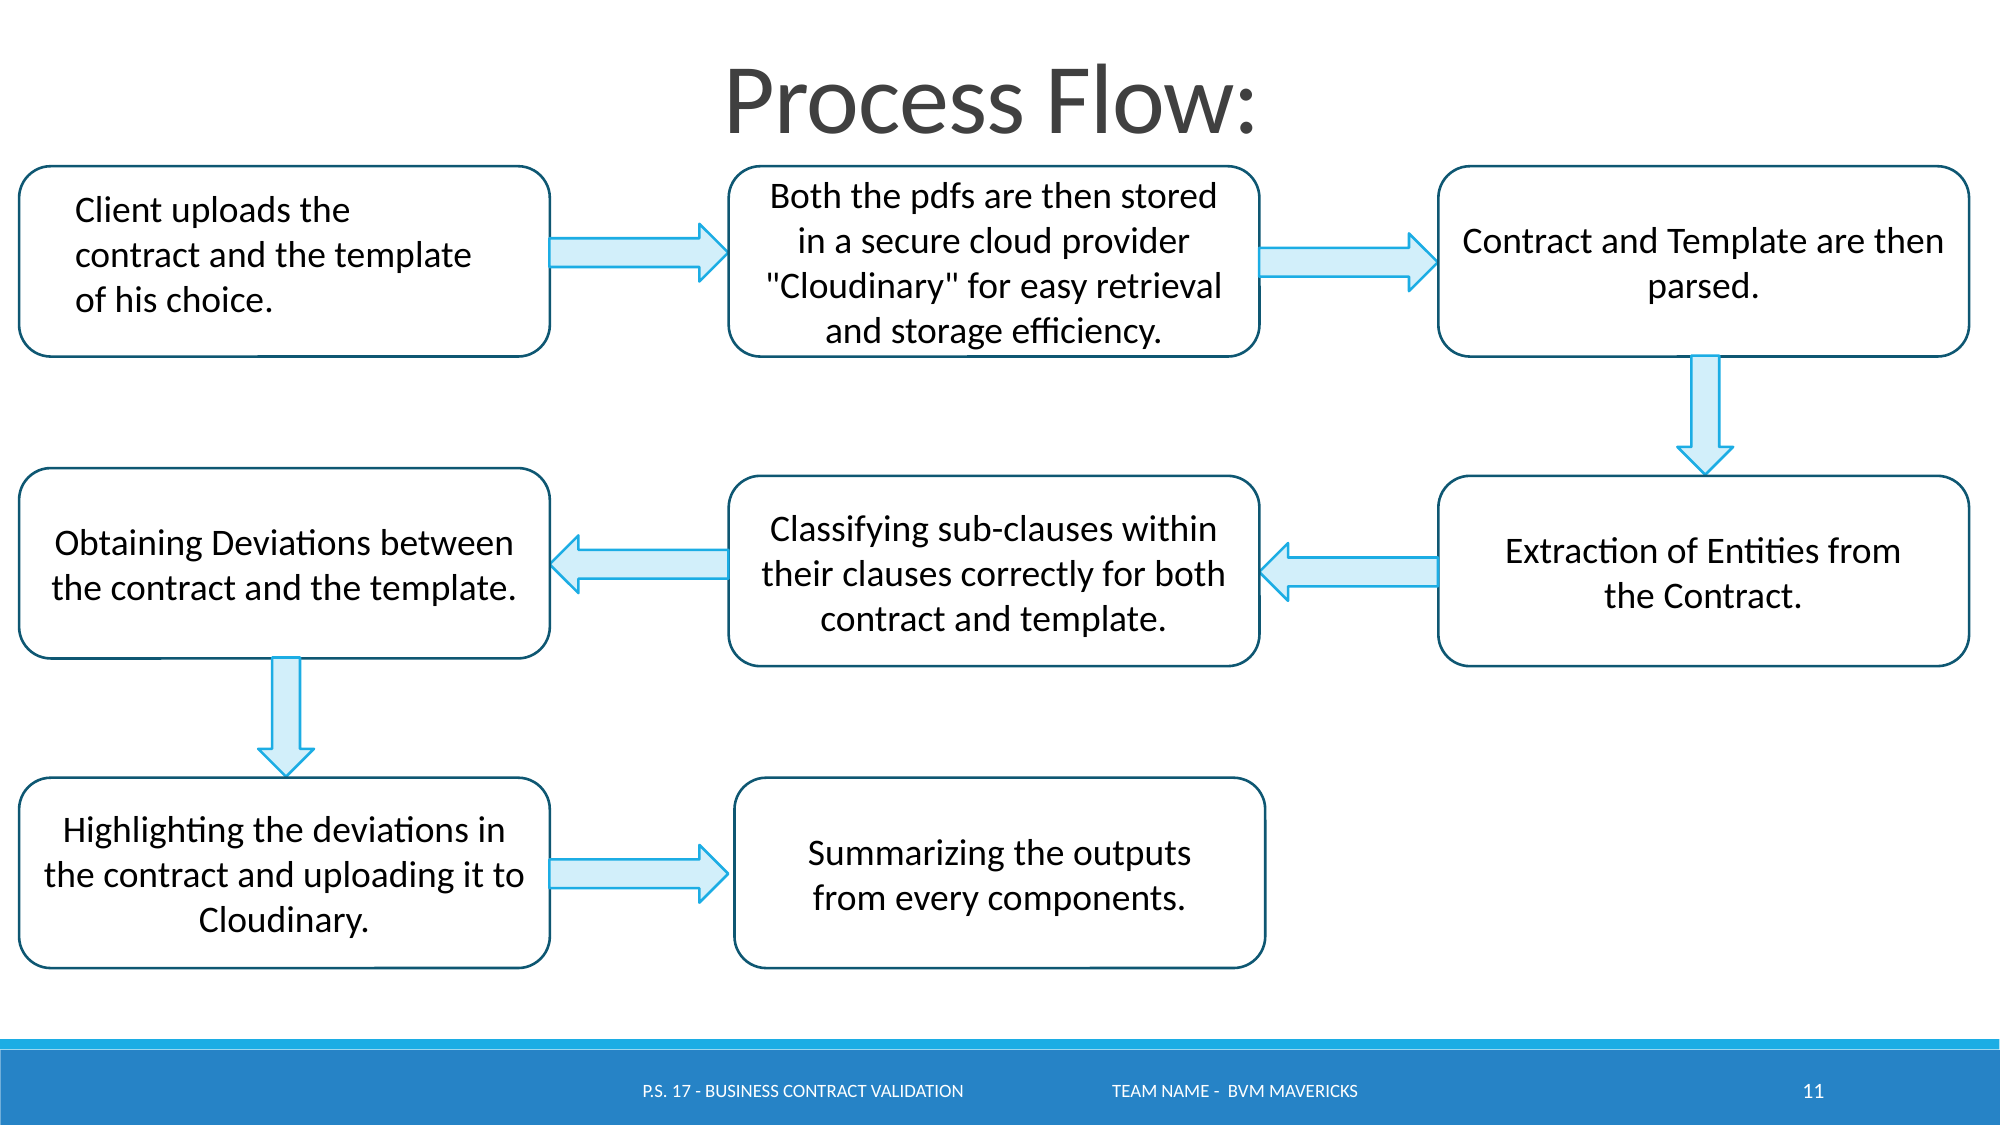

Process Flow:
Both the pdfs are then stored in a secure cloud provider "Cloudinary" for easy retrieval and storage efficiency.
Contract and Template are then parsed.

Client uploads the contract and the template of his choice.

Obtaining Deviations between the contract and the template.
Extraction of Entities from the Contract.
Classifying sub-clauses within their clauses correctly for both contract and template.

Highlighting the deviations in the contract and uploading it to Cloudinary.
Summarizing the outputs from every components.

P.S. 17 - Business Contract Validation                                   Team name -  BVM Mavericks
11